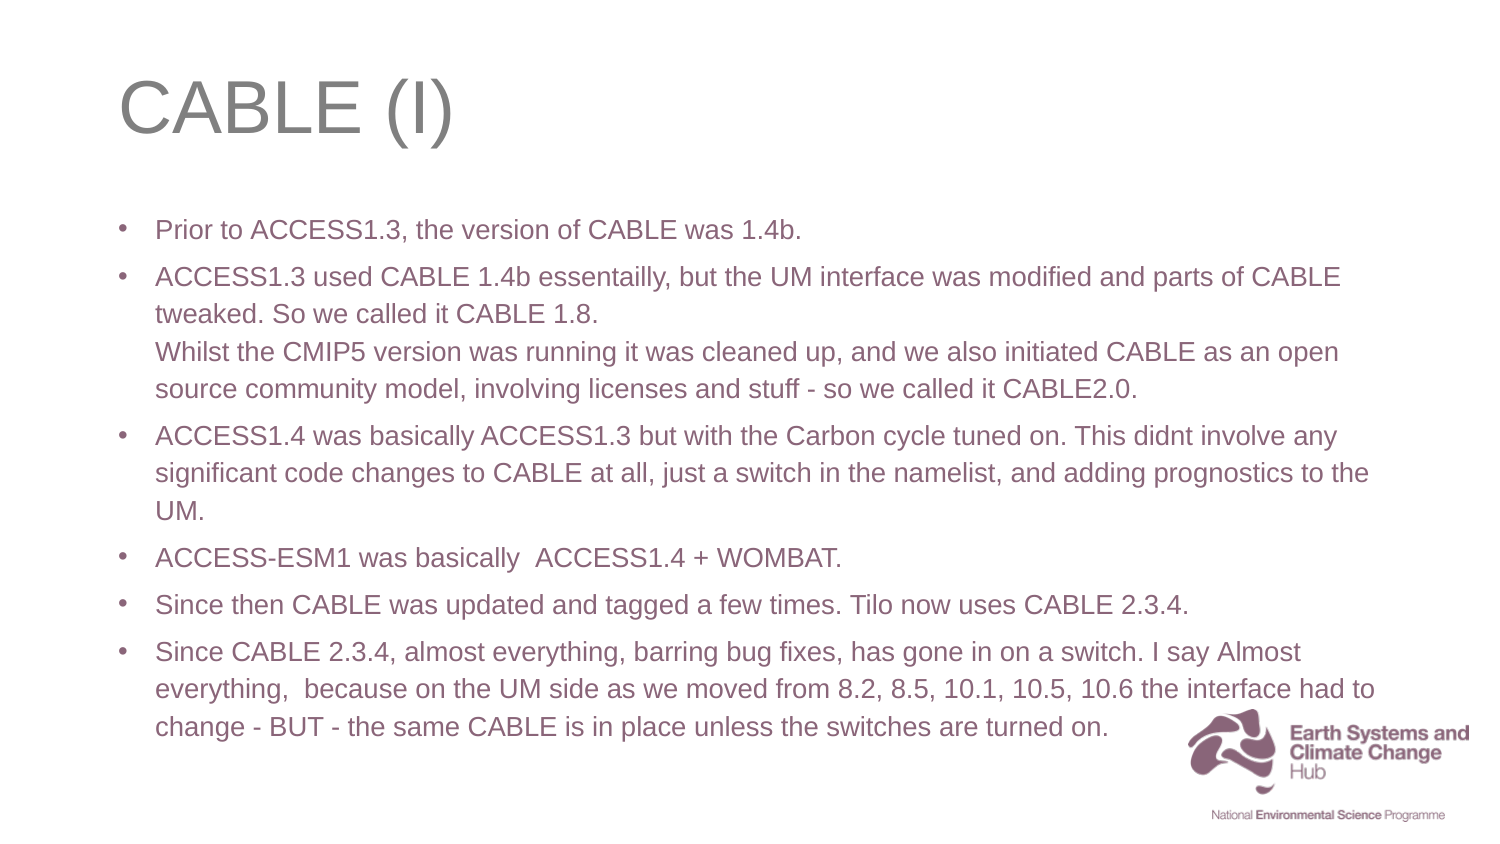

# CABLE (I)
Prior to ACCESS1.3, the version of CABLE was 1.4b.
ACCESS1.3 used CABLE 1.4b essentailly, but the UM interface was modified and parts of CABLE tweaked. So we called it CABLE 1.8.
Whilst the CMIP5 version was running it was cleaned up, and we also initiated CABLE as an open source community model, involving licenses and stuff - so we called it CABLE2.0.
ACCESS1.4 was basically ACCESS1.3 but with the Carbon cycle tuned on. This didnt involve any significant code changes to CABLE at all, just a switch in the namelist, and adding prognostics to the UM.
ACCESS-ESM1 was basically  ACCESS1.4 + WOMBAT.
Since then CABLE was updated and tagged a few times. Tilo now uses CABLE 2.3.4.
Since CABLE 2.3.4, almost everything, barring bug fixes, has gone in on a switch. I say Almost everything,  because on the UM side as we moved from 8.2, 8.5, 10.1, 10.5, 10.6 the interface had to change - BUT - the same CABLE is in place unless the switches are turned on.